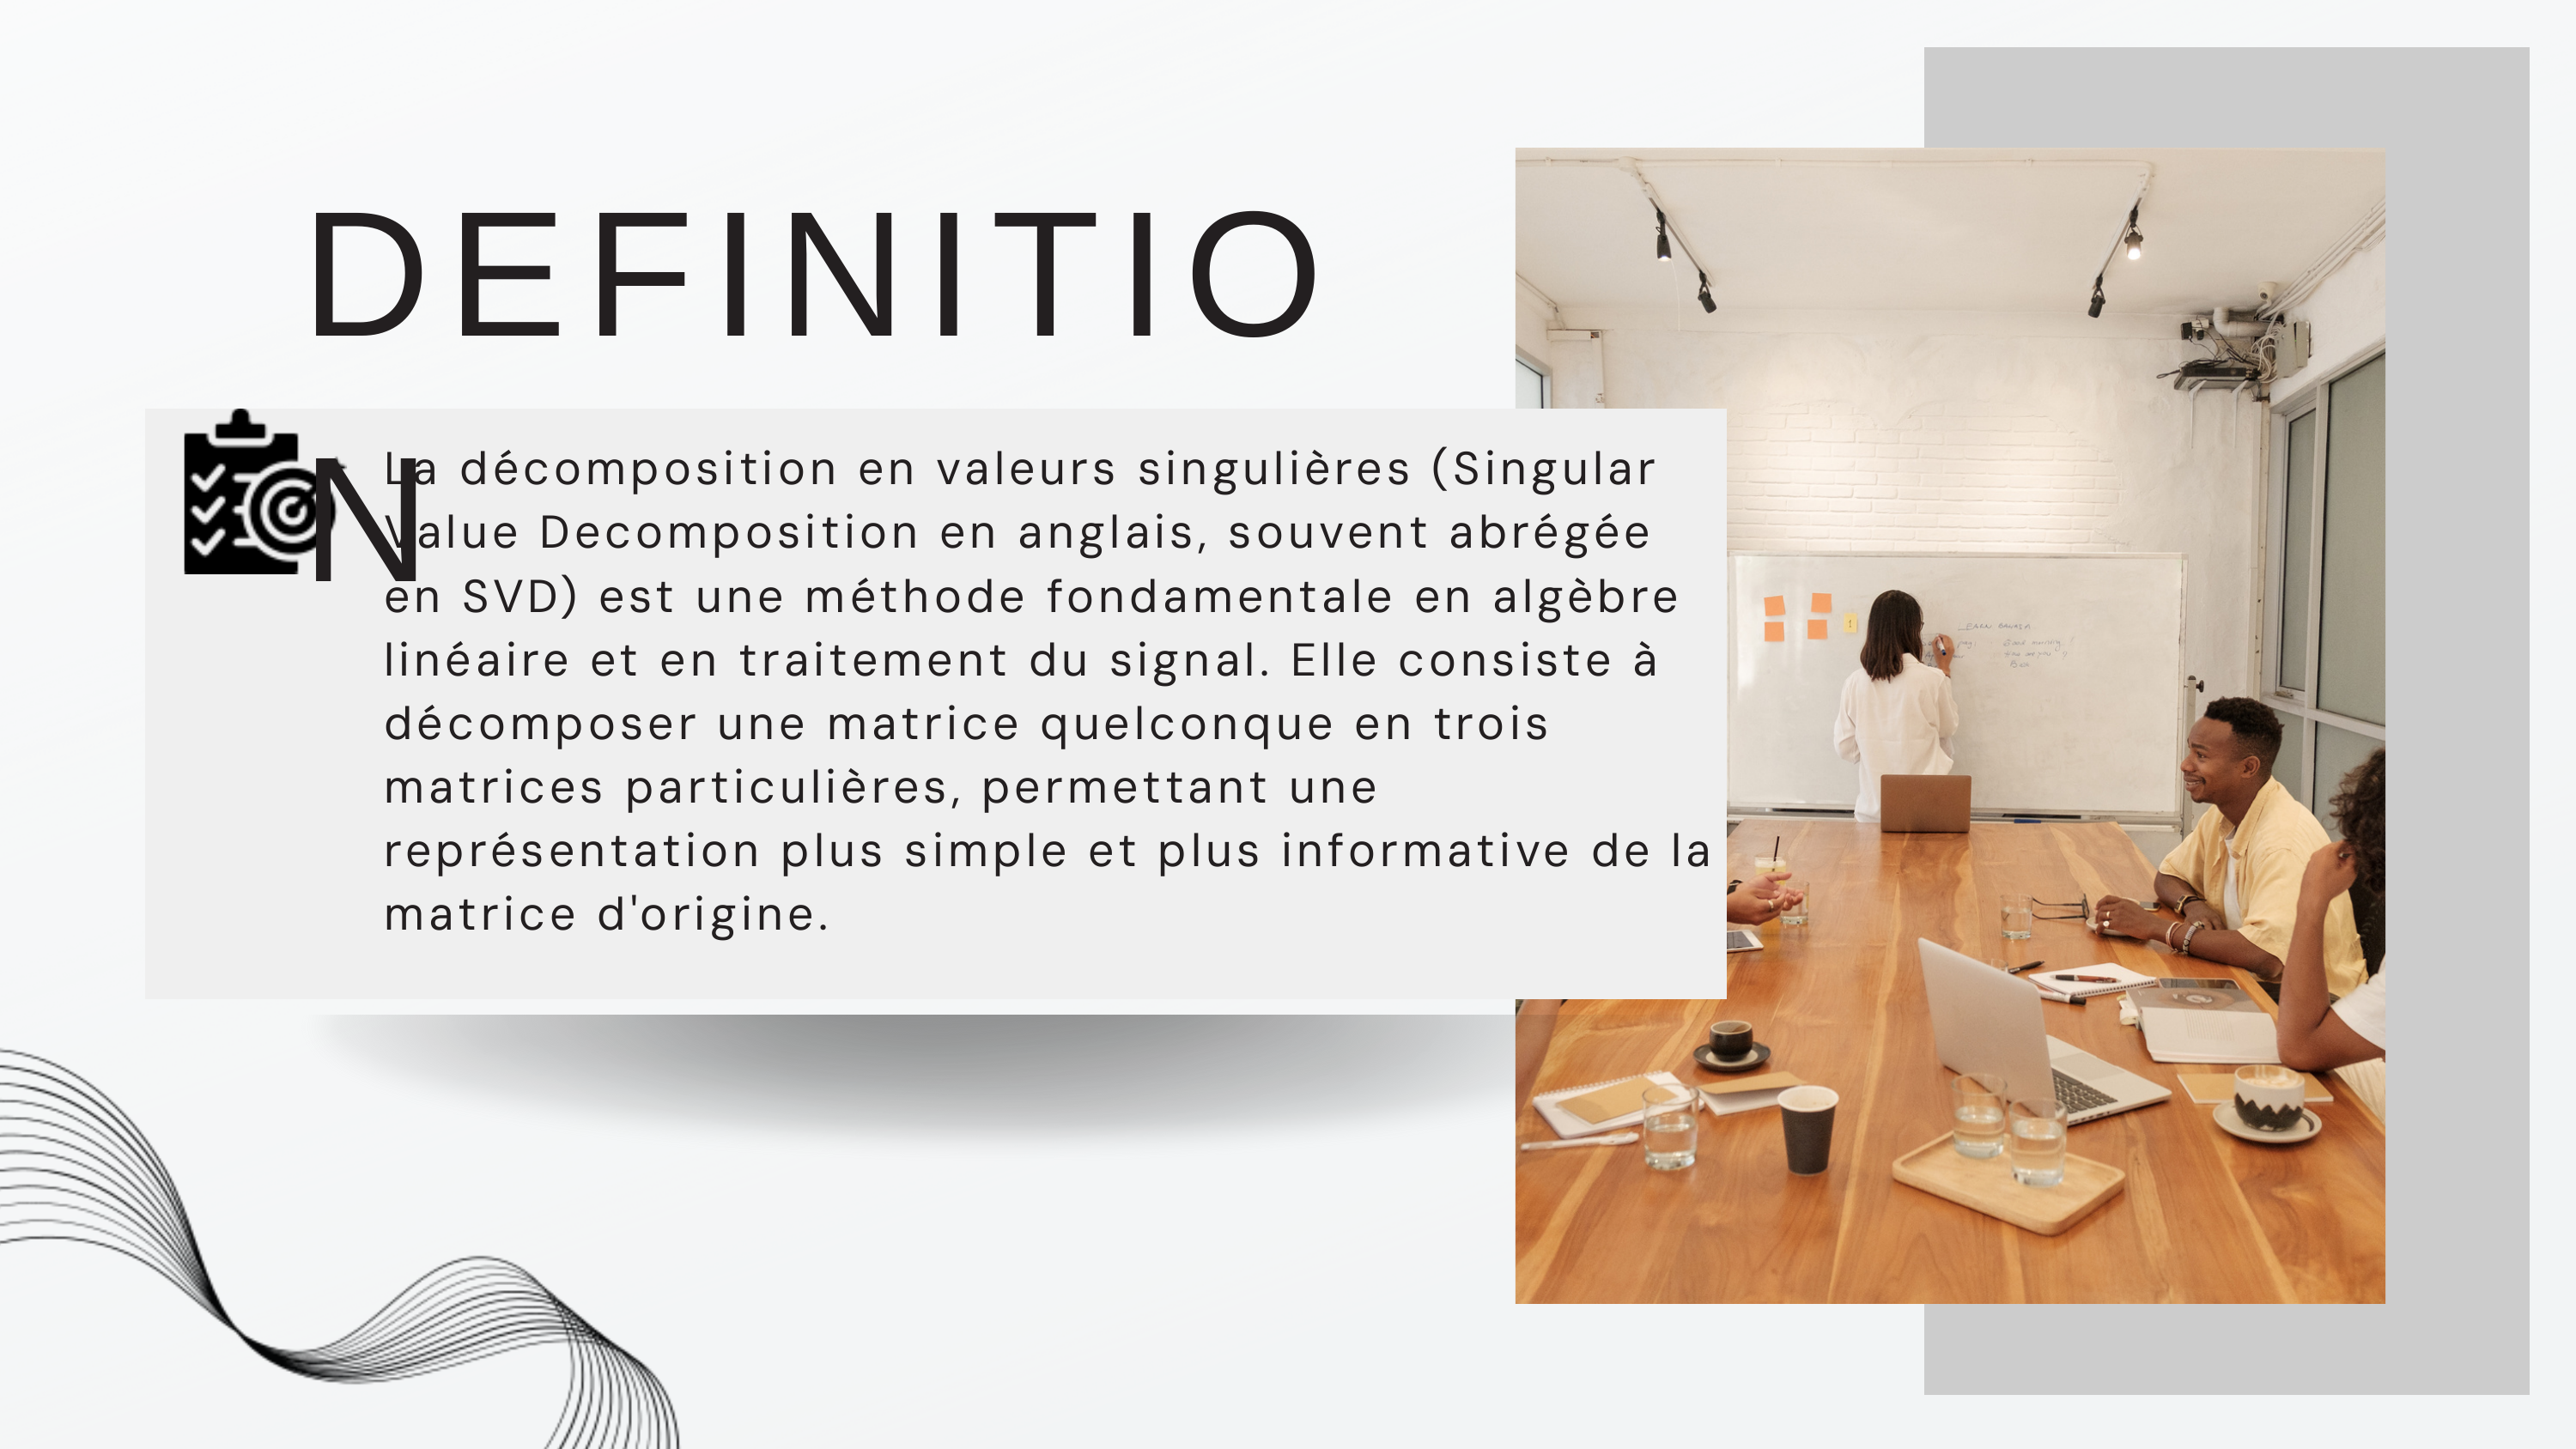

DEFINITION

La décomposition en valeurs singulières (Singular Value Decomposition en anglais, souvent abrégée en SVD) est une méthode fondamentale en algèbre linéaire et en traitement du signal. Elle consiste à décomposer une matrice quelconque en trois matrices particulières, permettant une représentation plus simple et plus informative de la matrice d'origine.